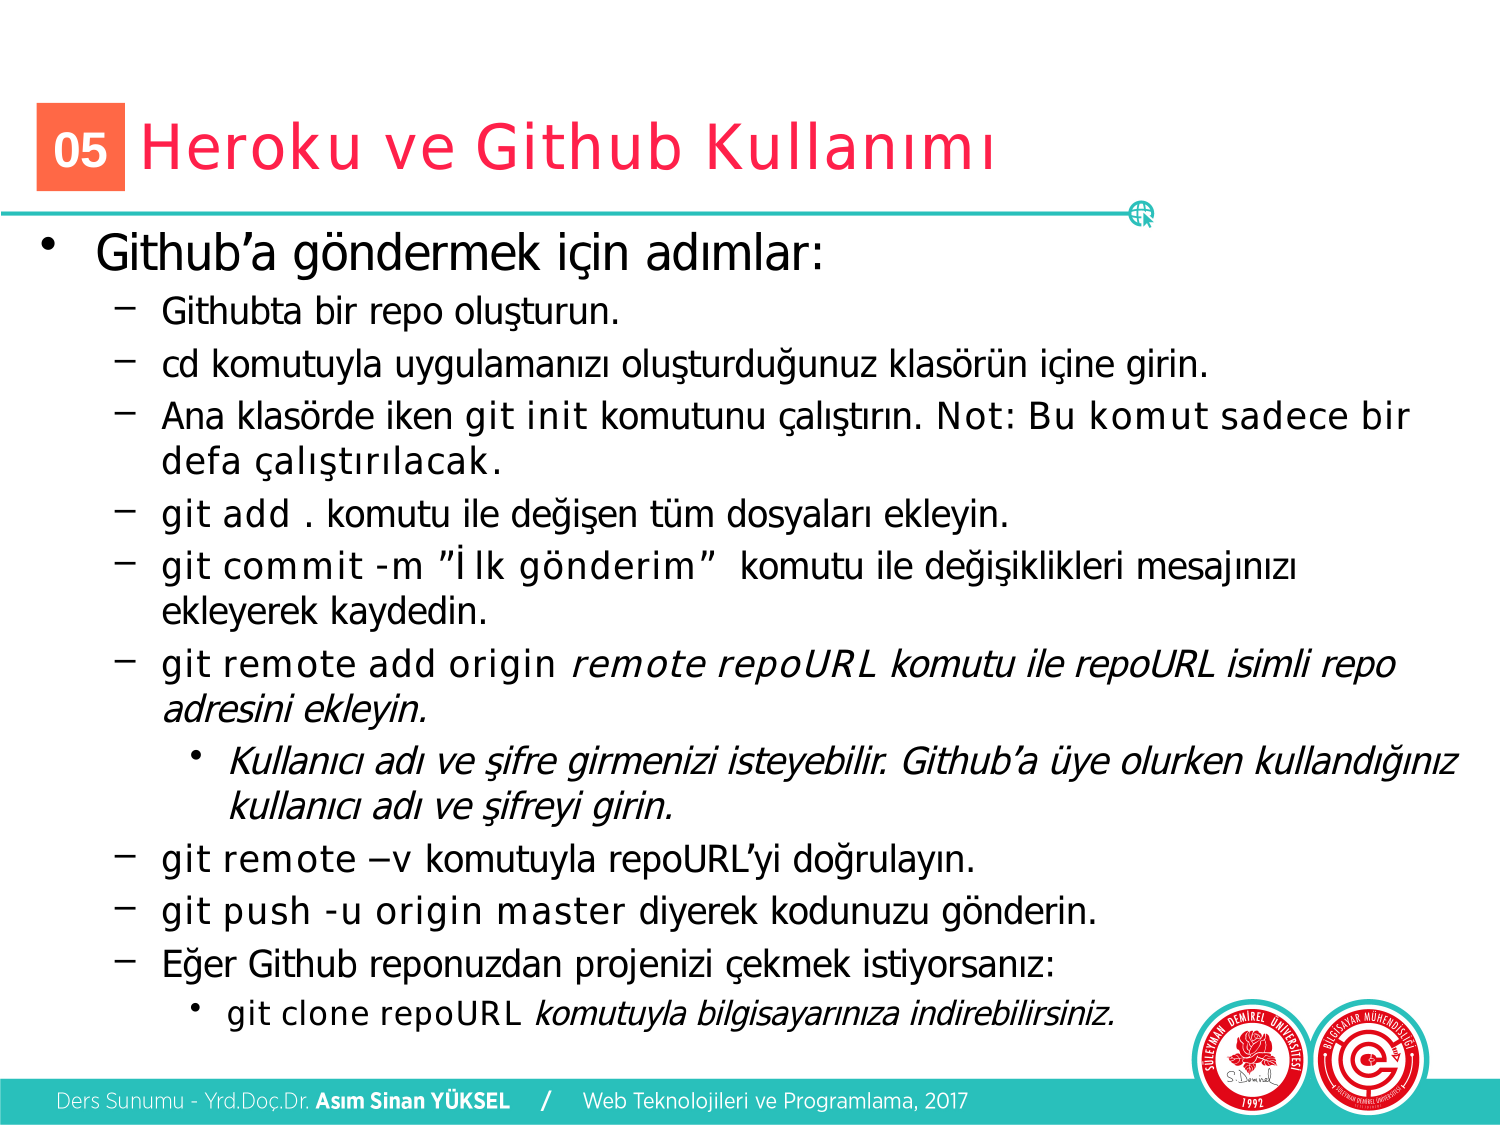

# Heroku ve Github Kullanımı
05
Github’a göndermek için adımlar:
Githubta bir repo oluşturun.
cd komutuyla uygulamanızı oluşturduğunuz klasörün içine girin.
Ana klasörde iken git init komutunu çalıştırın. Not: Bu komut sadece bir defa çalıştırılacak.
git add . komutu ile değişen tüm dosyaları ekleyin.
git commit -m ”İlk gönderim”  komutu ile değişiklikleri mesajınızı ekleyerek kaydedin.
git remote add origin remote repoURL komutu ile repoURL isimli repo adresini ekleyin.
Kullanıcı adı ve şifre girmenizi isteyebilir. Github’a üye olurken kullandığınız kullanıcı adı ve şifreyi girin.
git remote –v komutuyla repoURL’yi doğrulayın.
git push -u origin master diyerek kodunuzu gönderin.
Eğer Github reponuzdan projenizi çekmek istiyorsanız:
git clone repoURL komutuyla bilgisayarınıza indirebilirsiniz.